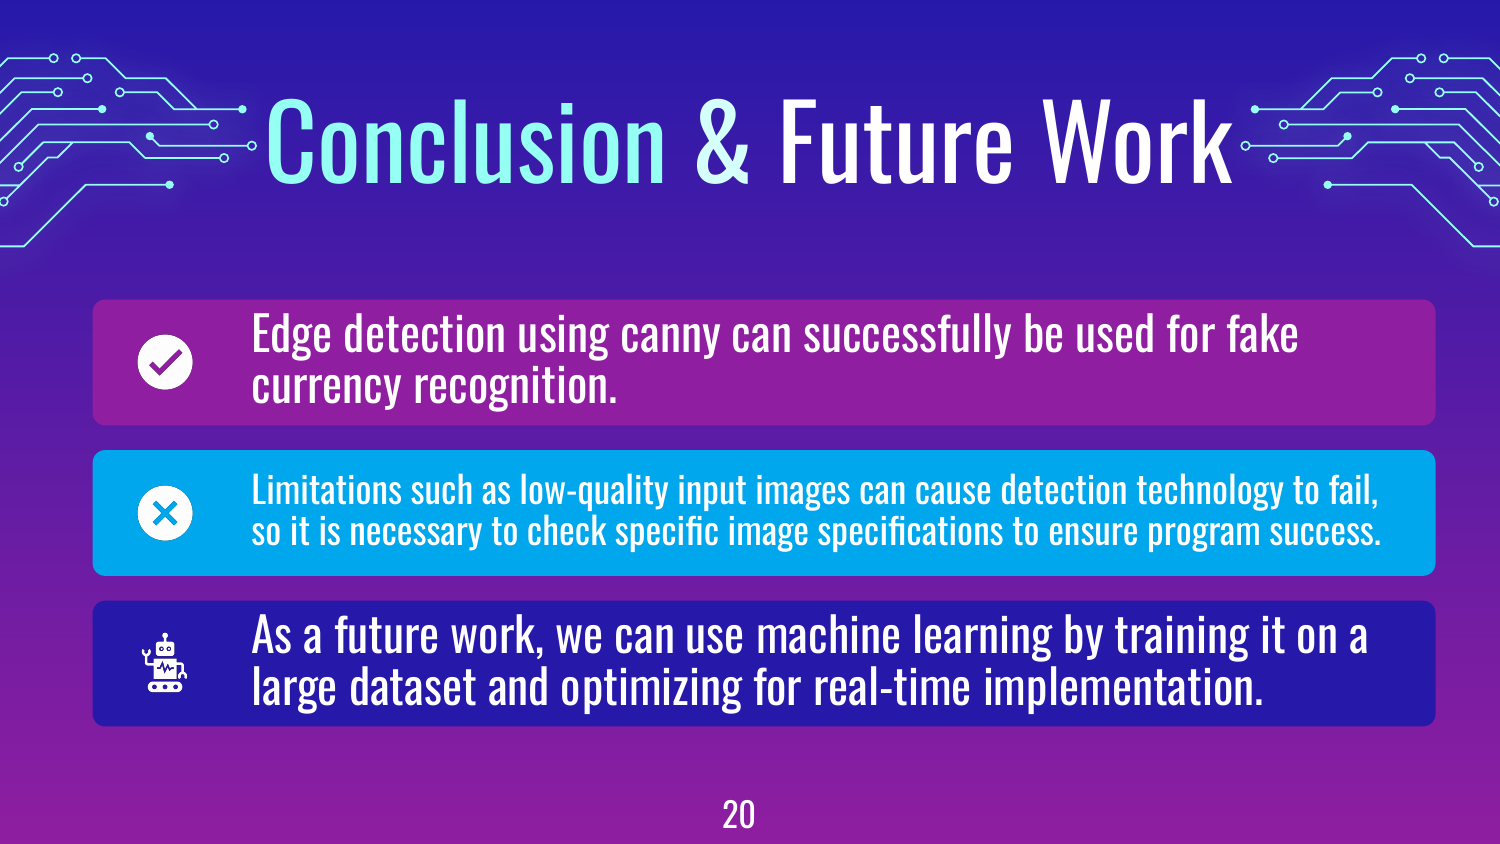

# Conclusion & Future Work
Edge detection using canny can successfully be used for fake currency recognition.
Limitations such as low-quality input images can cause detection technology to fail, so it is necessary to check specific image specifications to ensure program success.
As a future work, we can use machine learning by training it on a large dataset and optimizing for real-time implementation.
20